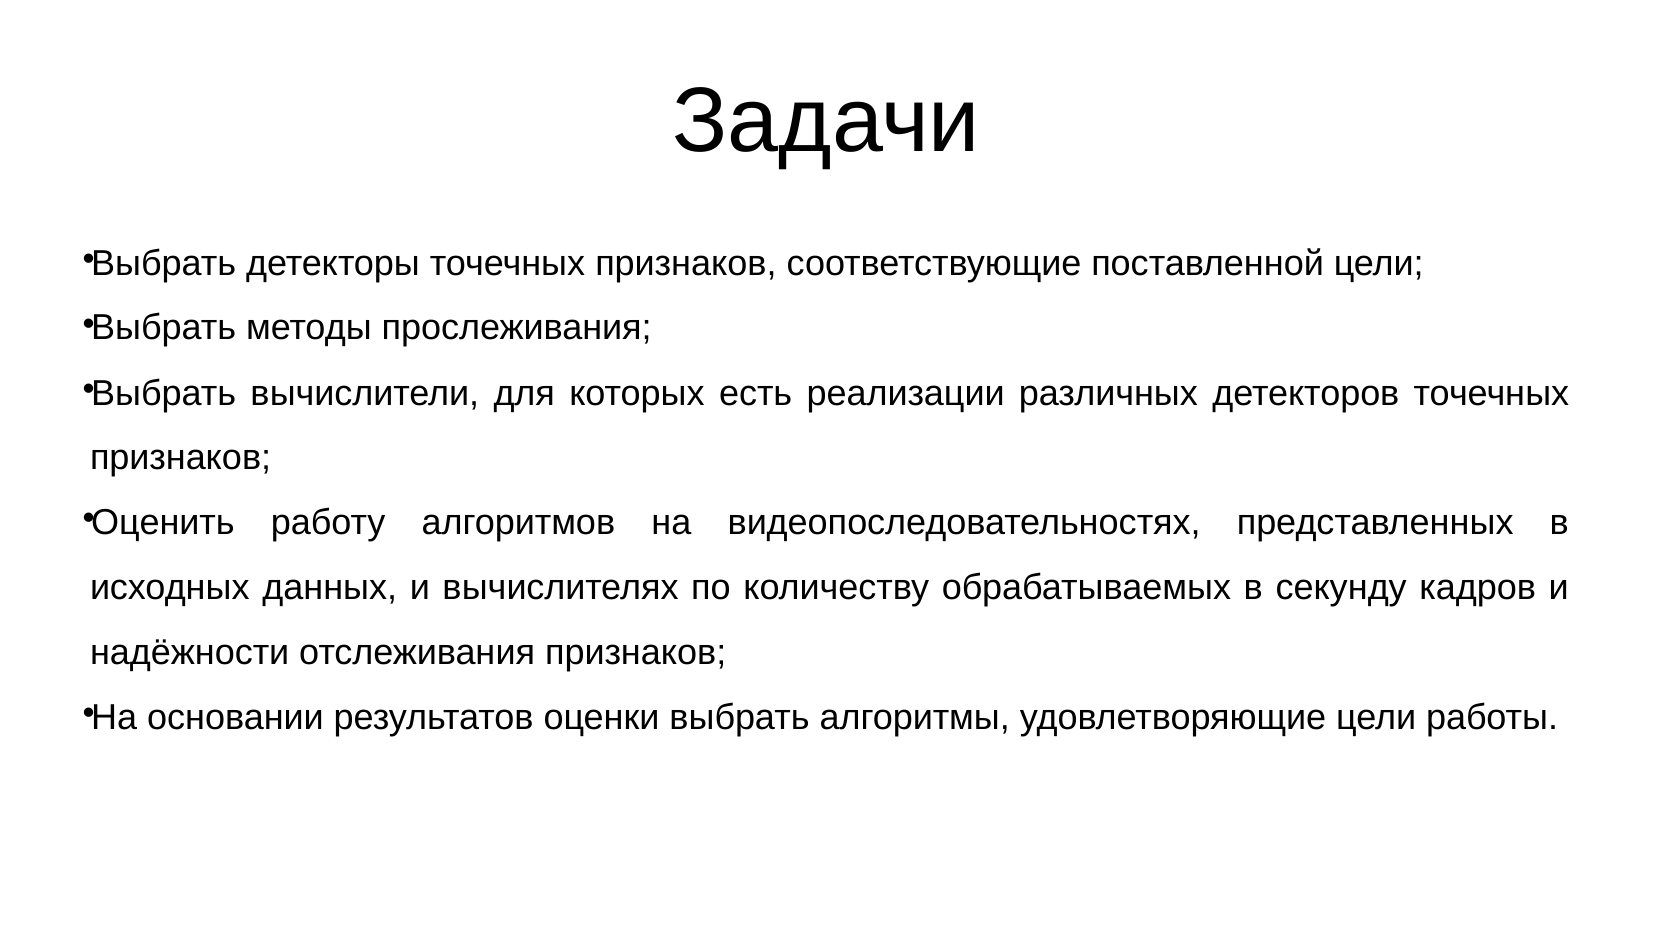

Задачи
Выбрать детекторы точечных признаков, соответствующие поставленной цели;
Выбрать методы прослеживания;
Выбрать вычислители, для которых есть реализации различных детекторов точечных признаков;
Оценить работу алгоритмов на видеопоследовательностях, представленных в исходных данных, и вычислителях по количеству обрабатываемых в секунду кадров и надёжности отслеживания признаков;
На основании результатов оценки выбрать алгоритмы, удовлетворяющие цели работы.